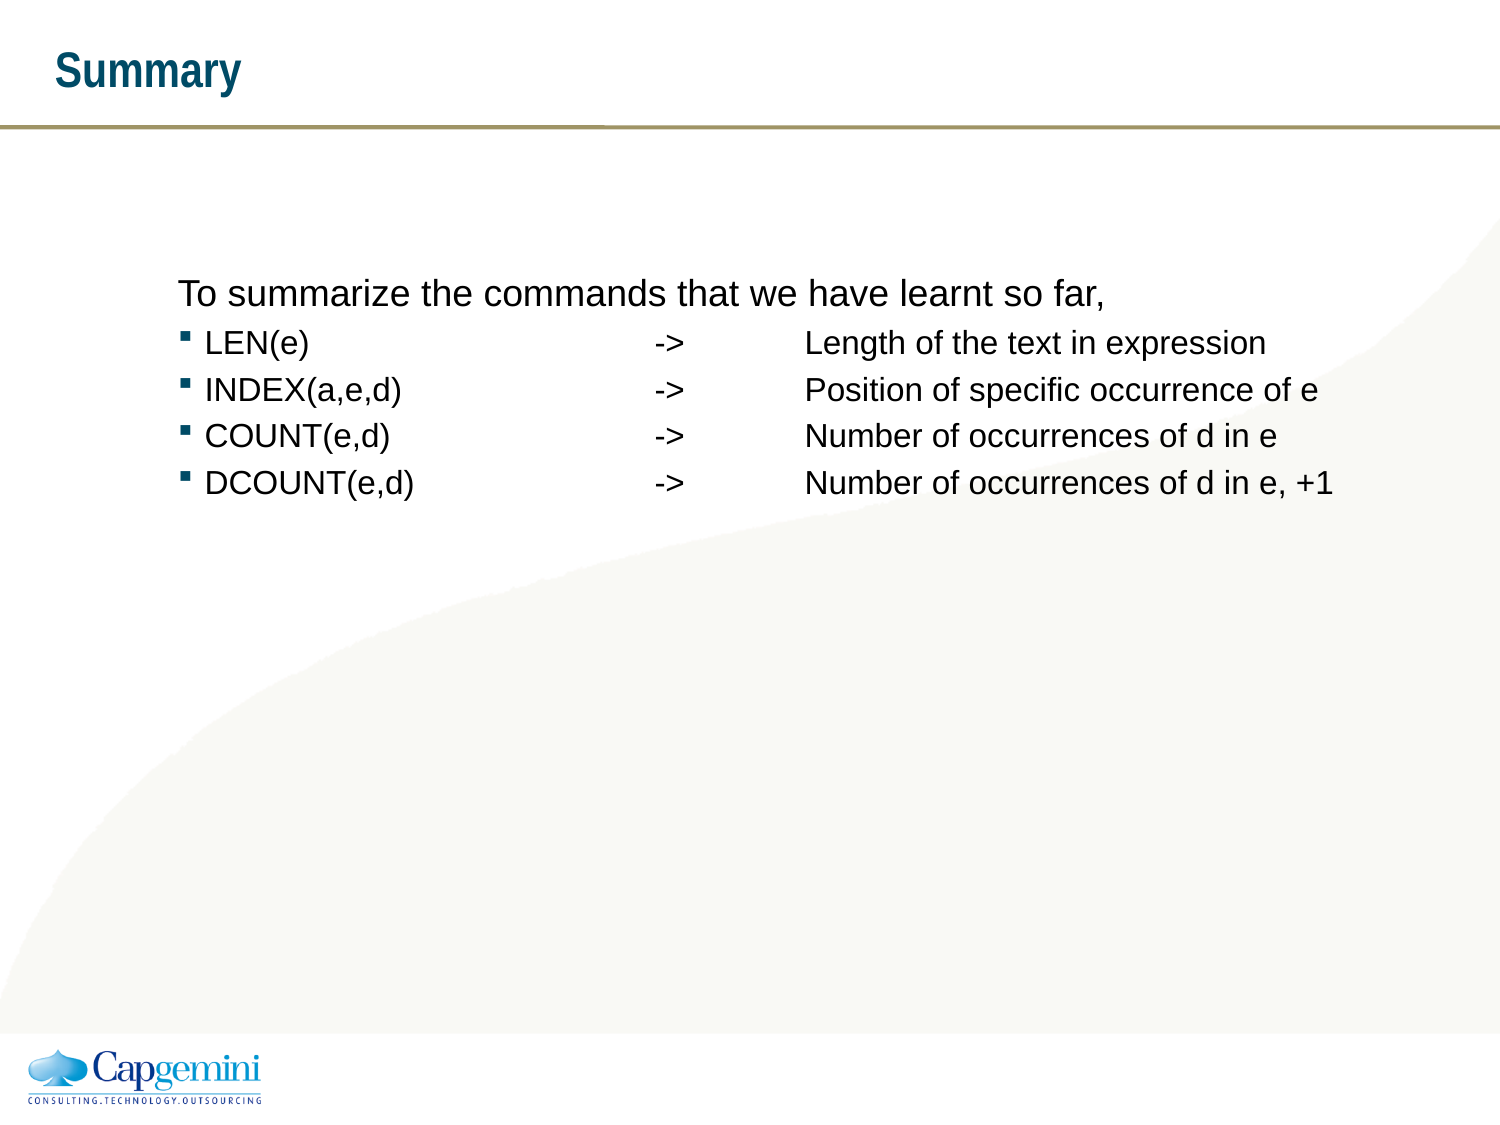

# Summary
To summarize the commands that we have learnt so far,
LEN(e)			->	Length of the text in expression
INDEX(a,e,d)		->	Position of specific occurrence of e
COUNT(e,d)		->	Number of occurrences of d in e
DCOUNT(e,d)		->  	Number of occurrences of d in e, +1